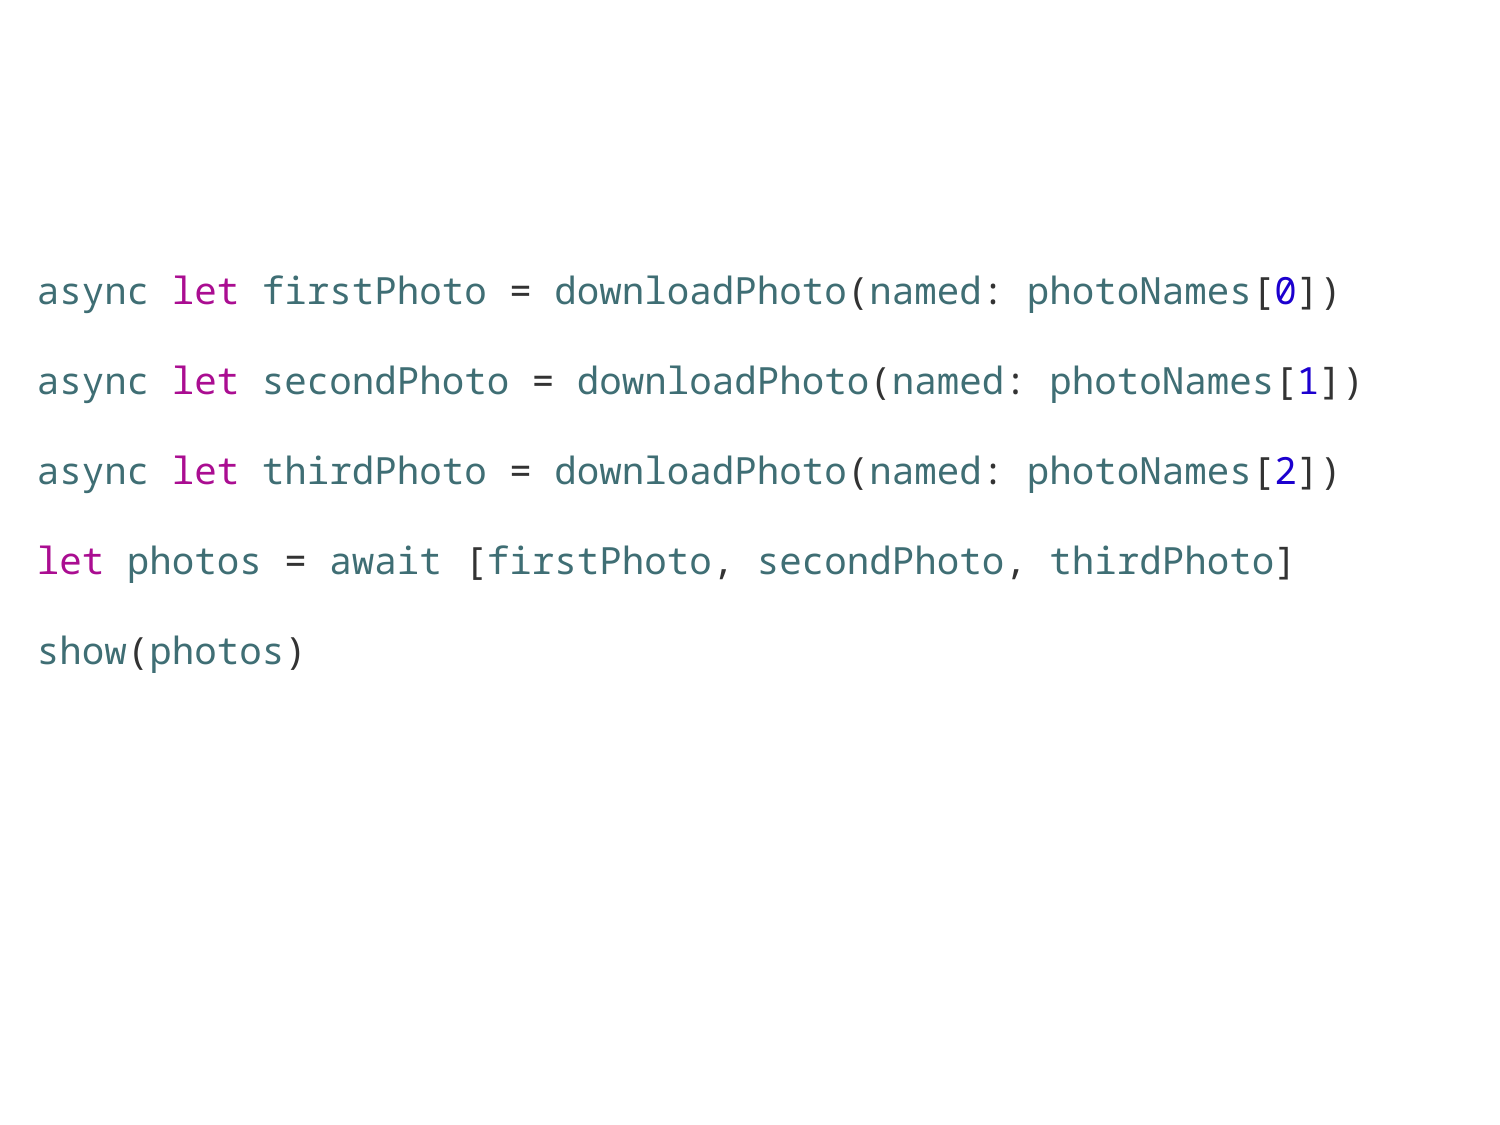

async let firstPhoto = downloadPhoto(named: photoNames[0])

async let secondPhoto = downloadPhoto(named: photoNames[1])

async let thirdPhoto = downloadPhoto(named: photoNames[2])

let photos = await [firstPhoto, secondPhoto, thirdPhoto]

show(photos)